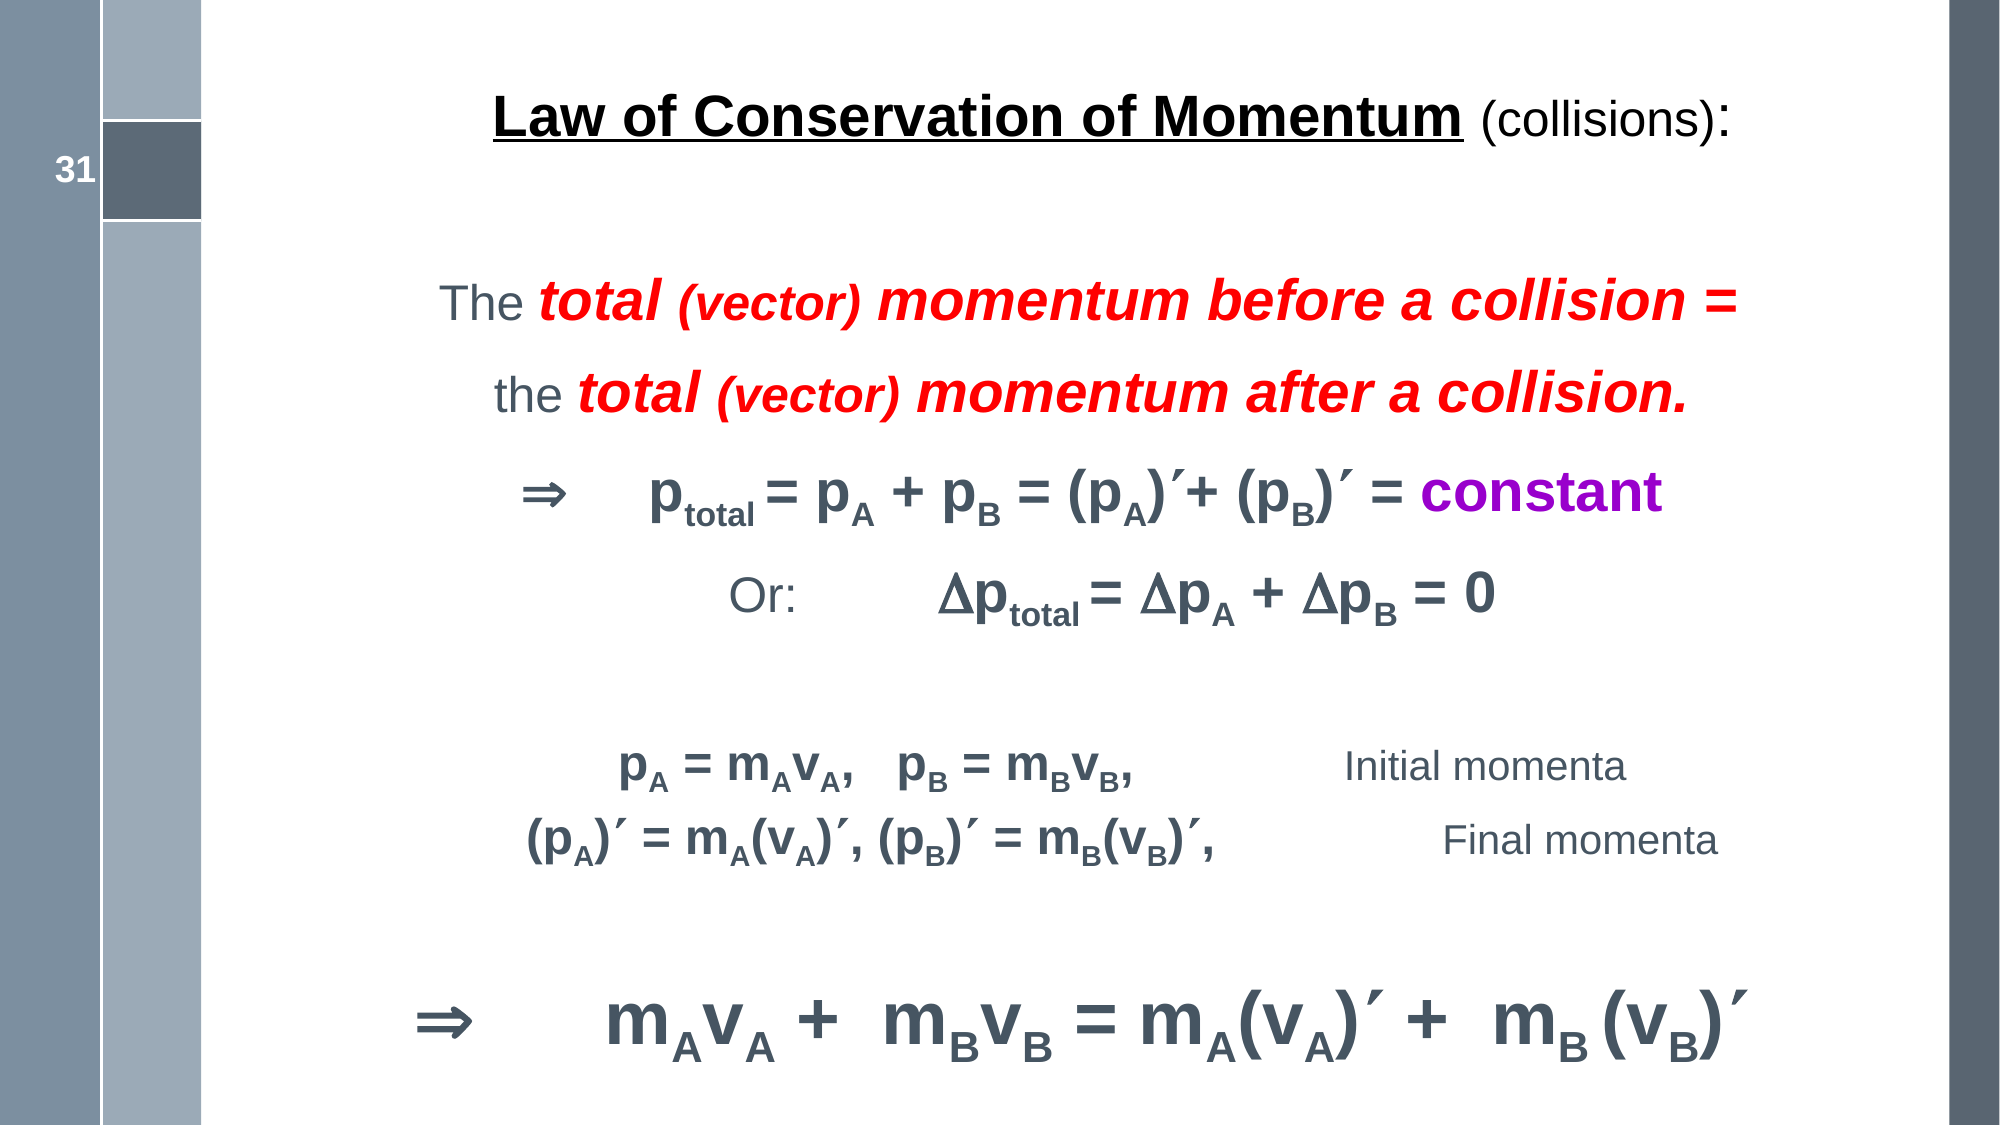

Law of Conservation of Momentum (collisions):

	The total (vector) momentum before a collision =
the total (vector) momentum after a collision.
⇒     ptotal = pA + pB = (pA)′+ (pB)′ = constant
	Or:          Δptotal = ΔpA + ΔpB = 0

pA = mAvA,   pB = mBvB,               Initial momenta
(pA)′ = mA(vA)′, (pB)′ = mB(vB)′, 	         Final momenta

⇒ 	mAvA +  mBvB = mA(vA)′ +  mB (vB)′